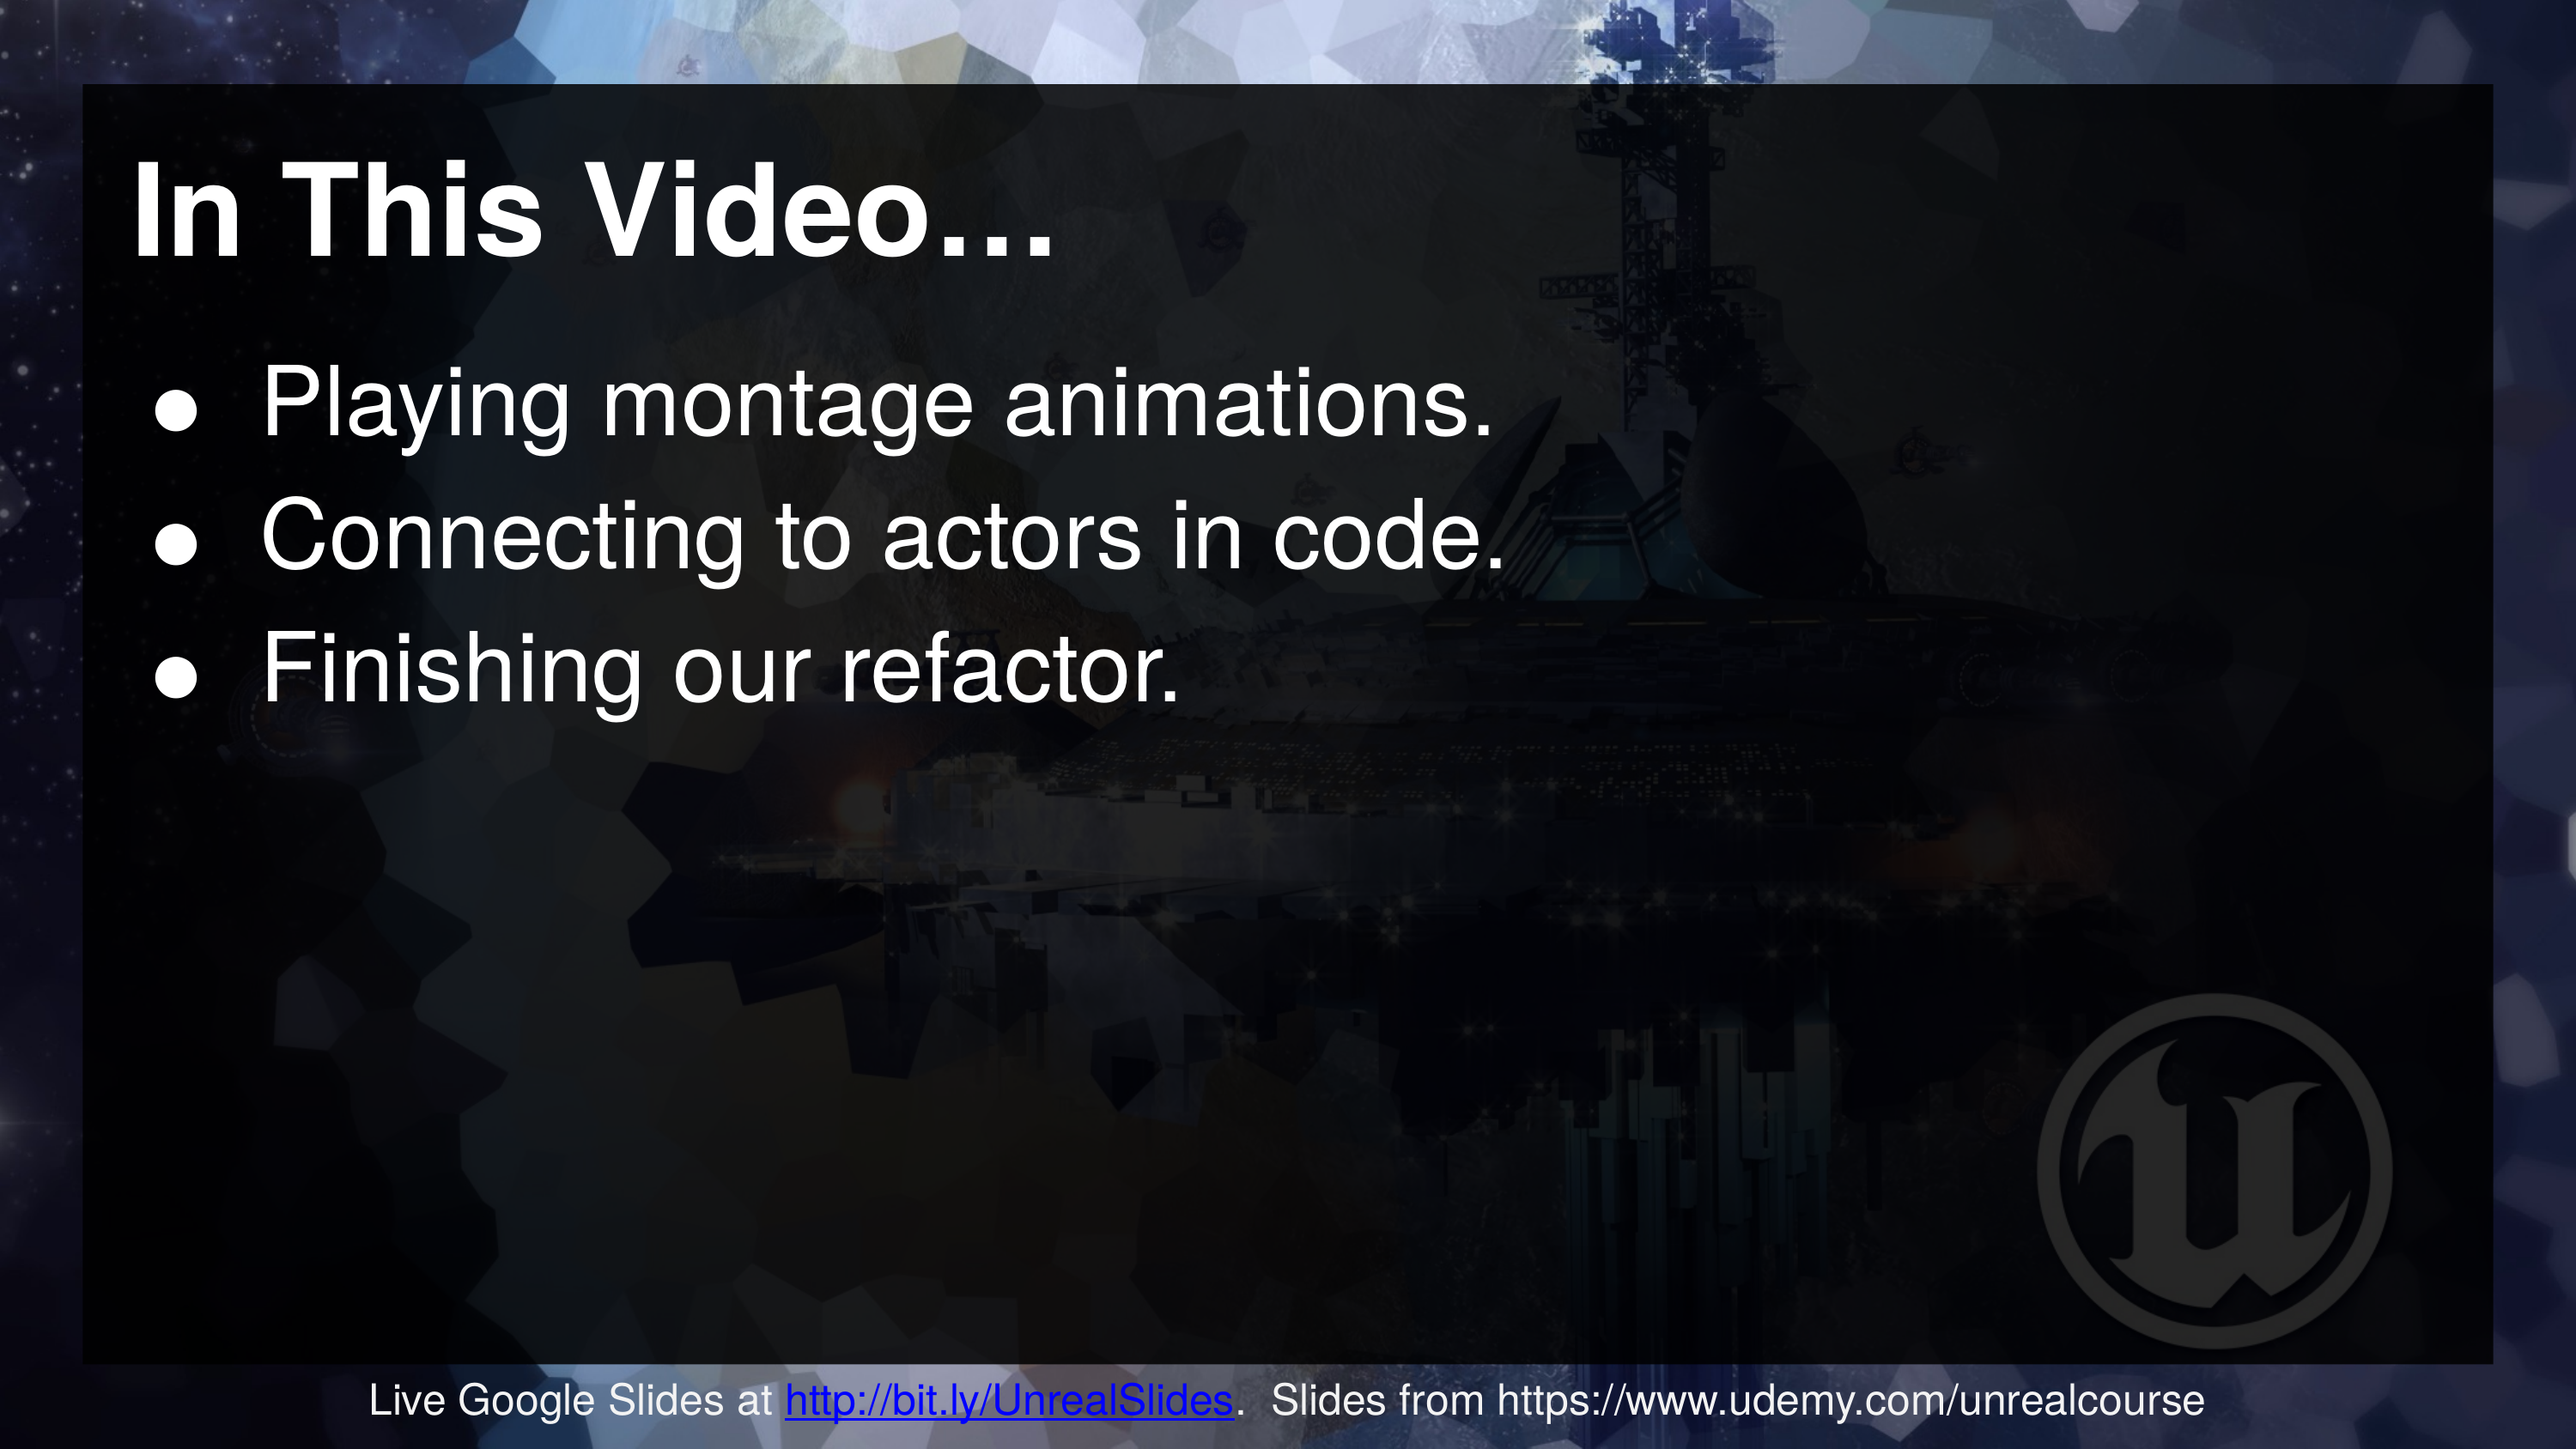

# In This Video…
Playing montage animations.
Connecting to actors in code.
Finishing our refactor.